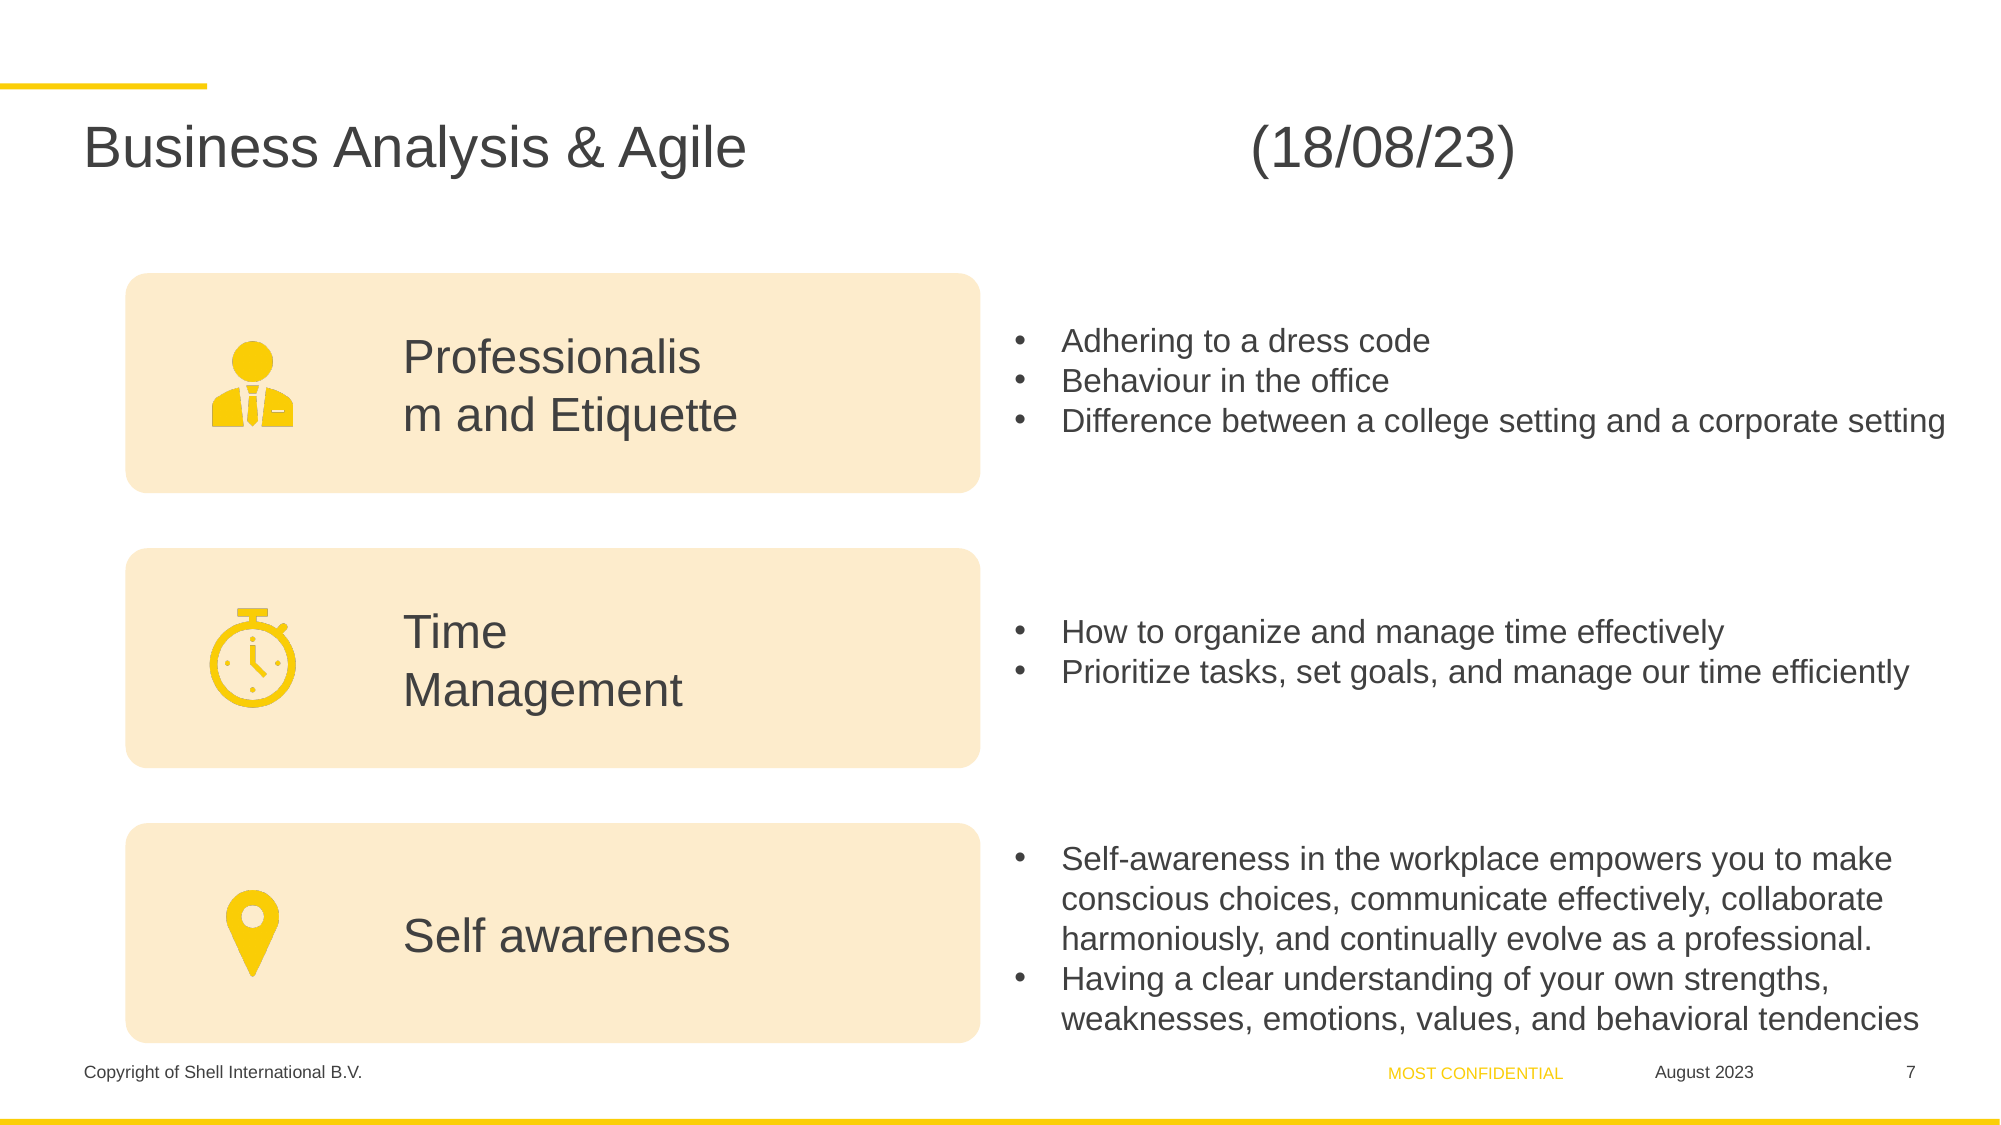

Business Analysis & Agile                               (18/08/23)
Professionalism and Etiquette

Time Management

Self awareness
Adhering to a dress code
Behaviour in the office
Difference between a college setting and a corporate setting
How to organize and manage time effectively
Prioritize tasks, set goals, and manage our time efficiently
Self-awareness in the workplace empowers you to make conscious choices, communicate effectively, collaborate harmoniously, and continually evolve as a professional.
Having a clear understanding of your own strengths, weaknesses, emotions, values, and behavioral tendencies

7
August 2023